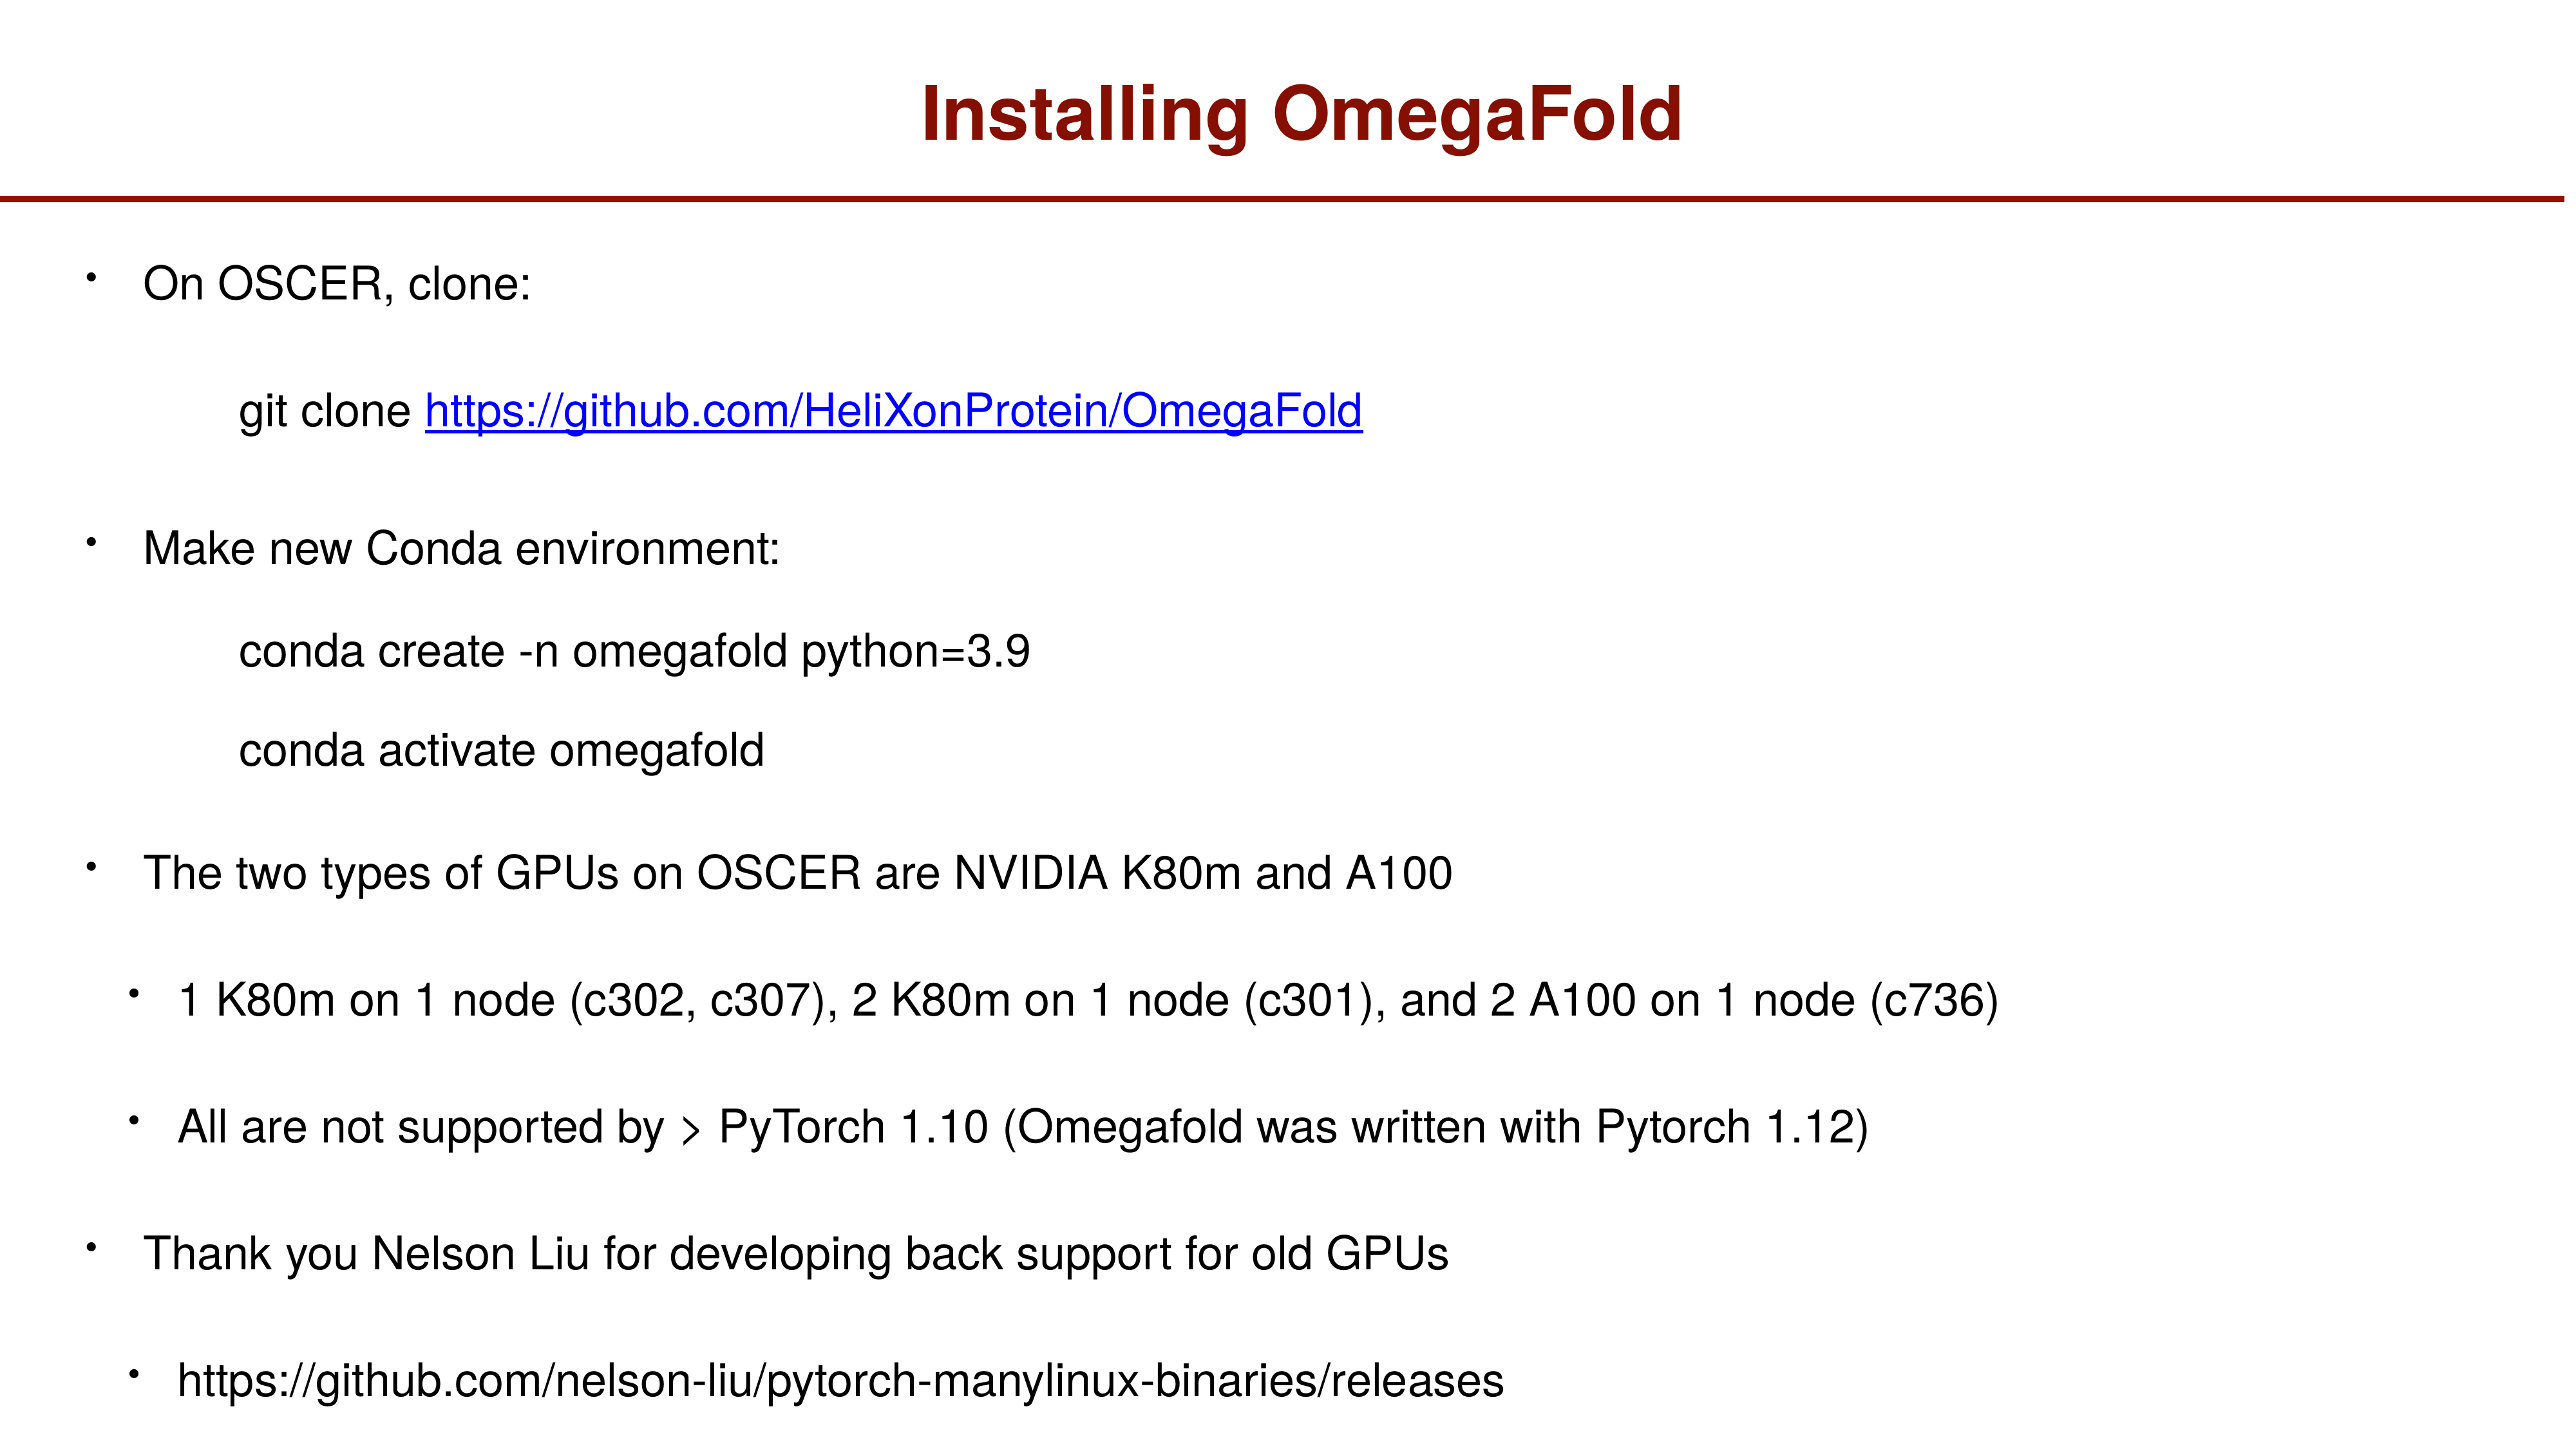

# Installing OmegaFold
On OSCER, clone:
git clone https://github.com/HeliXonProtein/OmegaFold
Make new Conda environment:
conda create -n omegafold python=3.9
conda activate omegafold
The two types of GPUs on OSCER are NVIDIA K80m and A100
1 K80m on 1 node (c302, c307), 2 K80m on 1 node (c301), and 2 A100 on 1 node (c736)
All are not supported by > PyTorch 1.10 (Omegafold was written with Pytorch 1.12)
Thank you Nelson Liu for developing back support for old GPUs
https://github.com/nelson-liu/pytorch-manylinux-binaries/releases